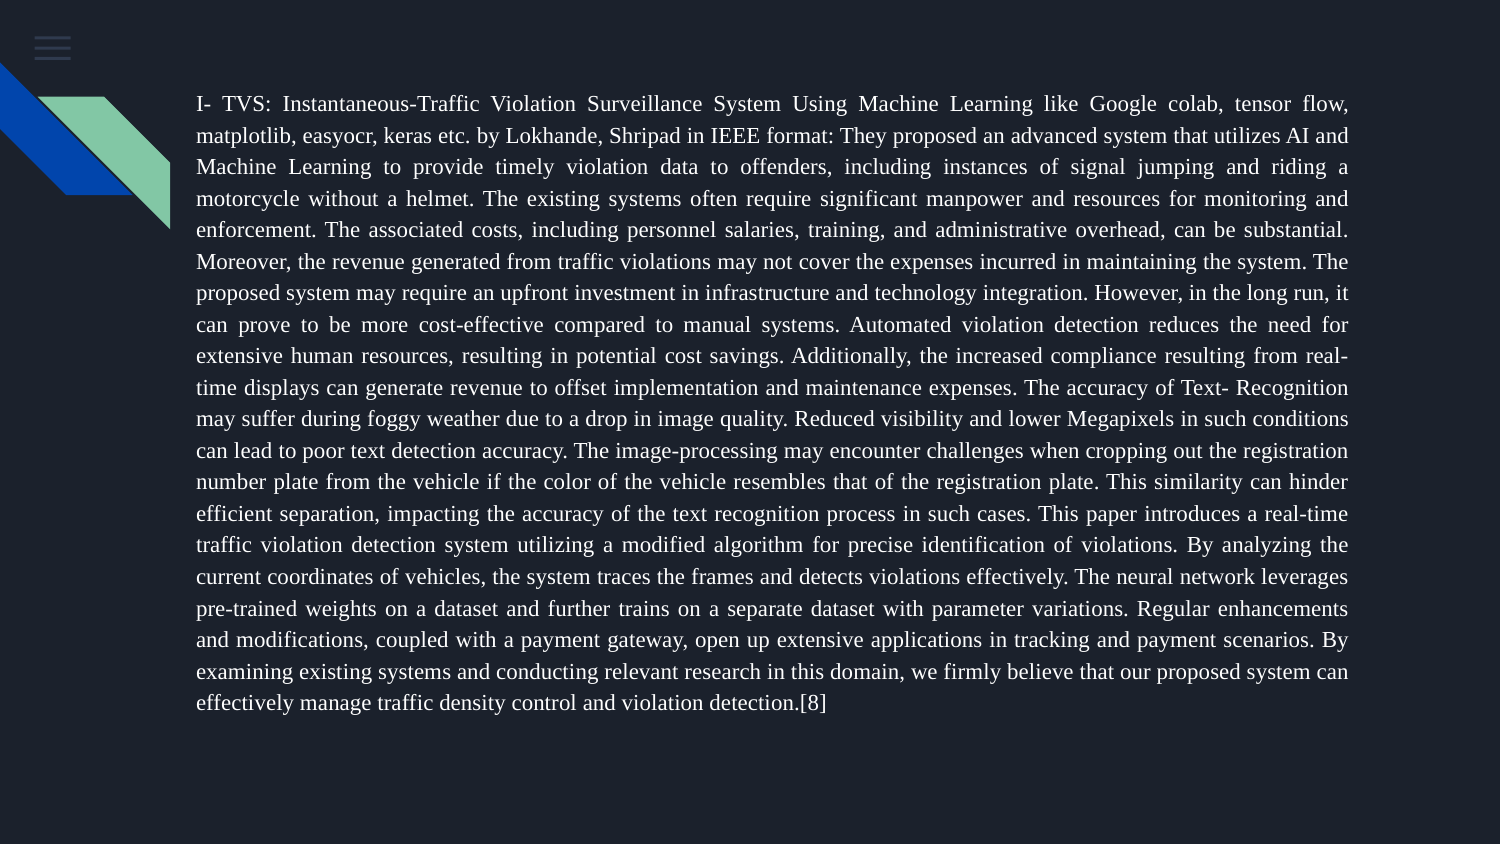

I- TVS: Instantaneous-Traffic Violation Surveillance System Using Machine Learning like Google colab, tensor flow, matplotlib, easyocr, keras etc. by Lokhande, Shripad in IEEE format: They proposed an advanced system that utilizes AI and Machine Learning to provide timely violation data to offenders, including instances of signal jumping and riding a motorcycle without a helmet. The existing systems often require significant manpower and resources for monitoring and enforcement. The associated costs, including personnel salaries, training, and administrative overhead, can be substantial. Moreover, the revenue generated from traffic violations may not cover the expenses incurred in maintaining the system. The proposed system may require an upfront investment in infrastructure and technology integration. However, in the long run, it can prove to be more cost-effective compared to manual systems. Automated violation detection reduces the need for extensive human resources, resulting in potential cost savings. Additionally, the increased compliance resulting from real-time displays can generate revenue to offset implementation and maintenance expenses. The accuracy of Text- Recognition may suffer during foggy weather due to a drop in image quality. Reduced visibility and lower Megapixels in such conditions can lead to poor text detection accuracy. The image-processing may encounter challenges when cropping out the registration number plate from the vehicle if the color of the vehicle resembles that of the registration plate. This similarity can hinder efficient separation, impacting the accuracy of the text recognition process in such cases. This paper introduces a real-time traffic violation detection system utilizing a modified algorithm for precise identification of violations. By analyzing the current coordinates of vehicles, the system traces the frames and detects violations effectively. The neural network leverages pre-trained weights on a dataset and further trains on a separate dataset with parameter variations. Regular enhancements and modifications, coupled with a payment gateway, open up extensive applications in tracking and payment scenarios. By examining existing systems and conducting relevant research in this domain, we firmly believe that our proposed system can effectively manage traffic density control and violation detection.[8]